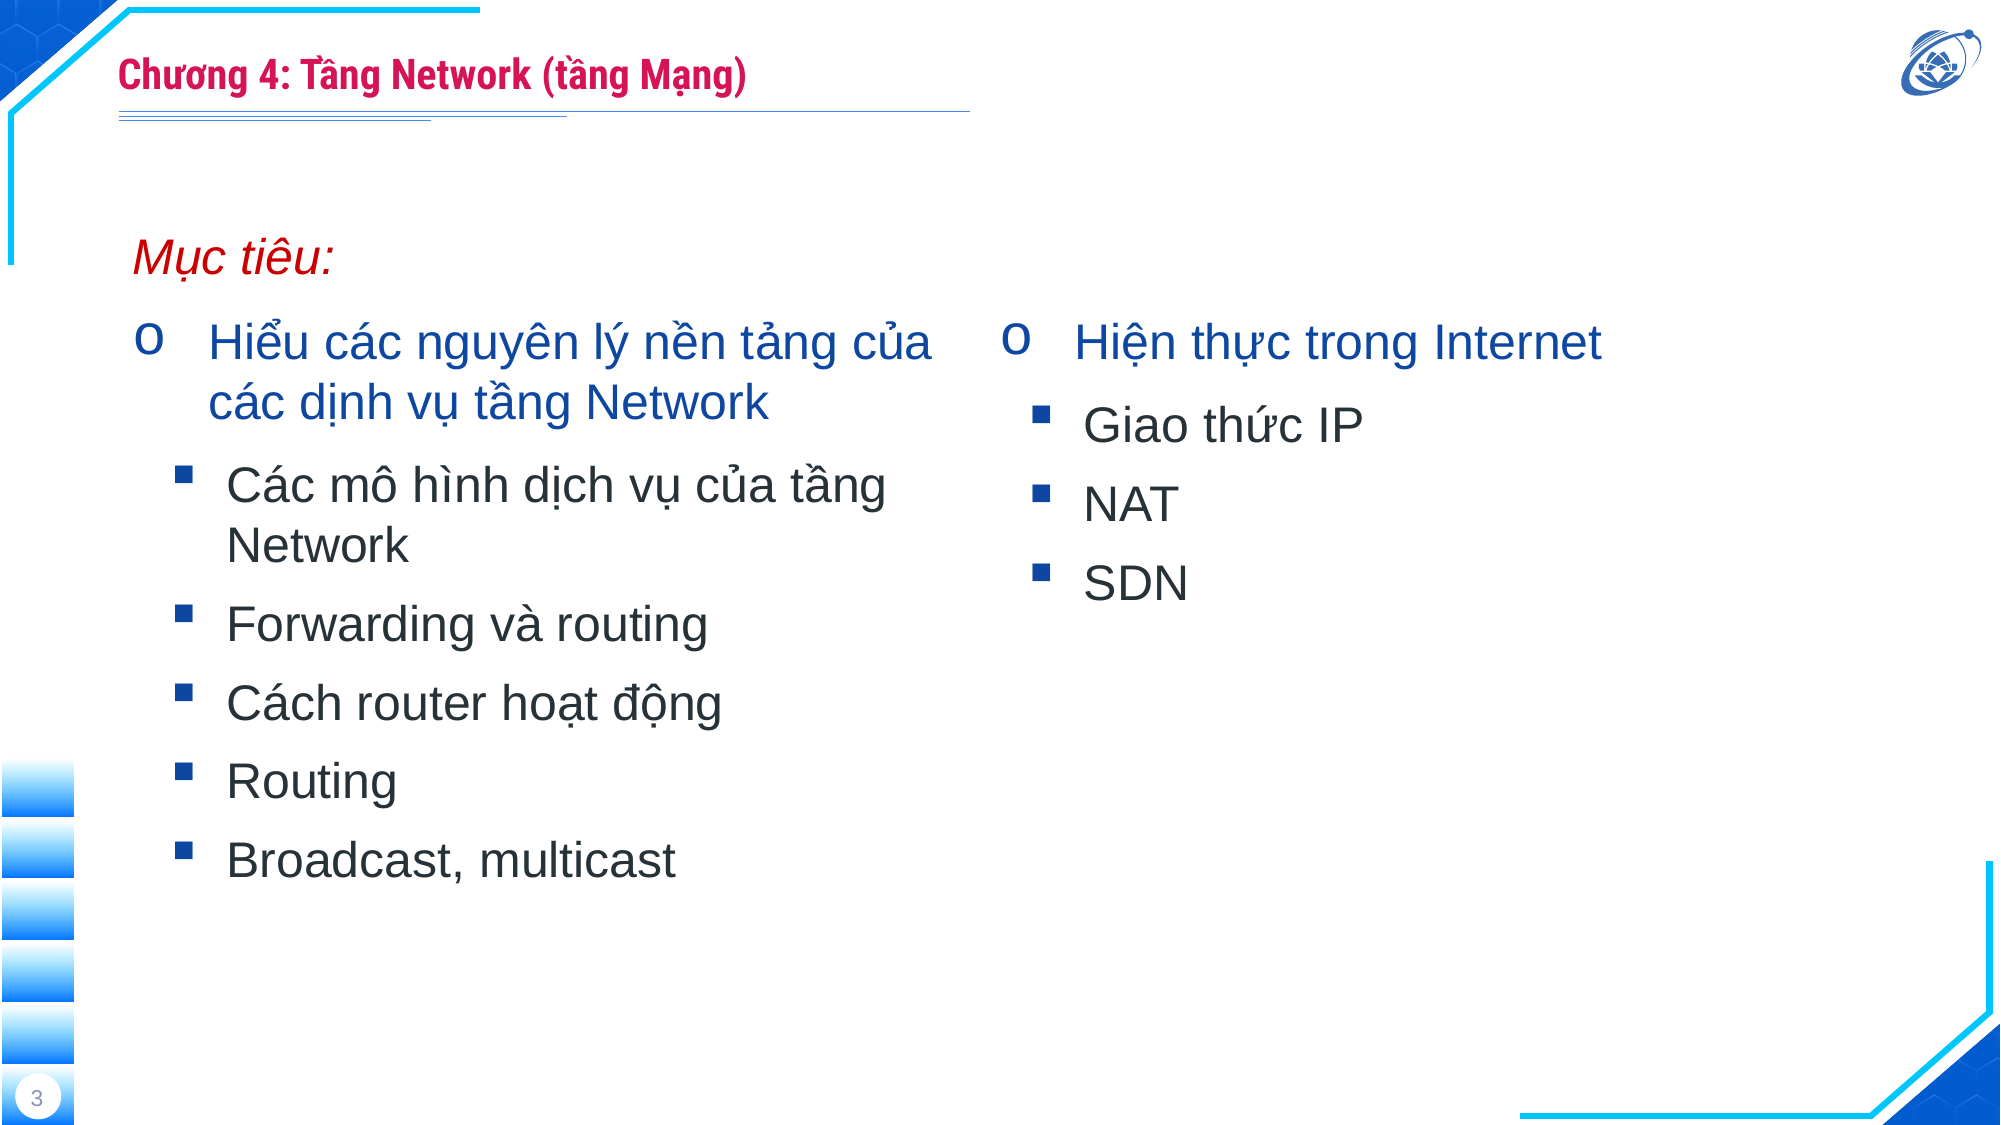

# Chương 4: Tầng Network (tầng Mạng)
Mục tiêu:
Hiểu các nguyên lý nền tảng của các dịnh vụ tầng Network
Các mô hình dịch vụ của tầng Network
Forwarding và routing
Cách router hoạt động
Routing
Broadcast, multicast

Hiện thực trong Internet
Giao thức IP
NAT
SDN
3